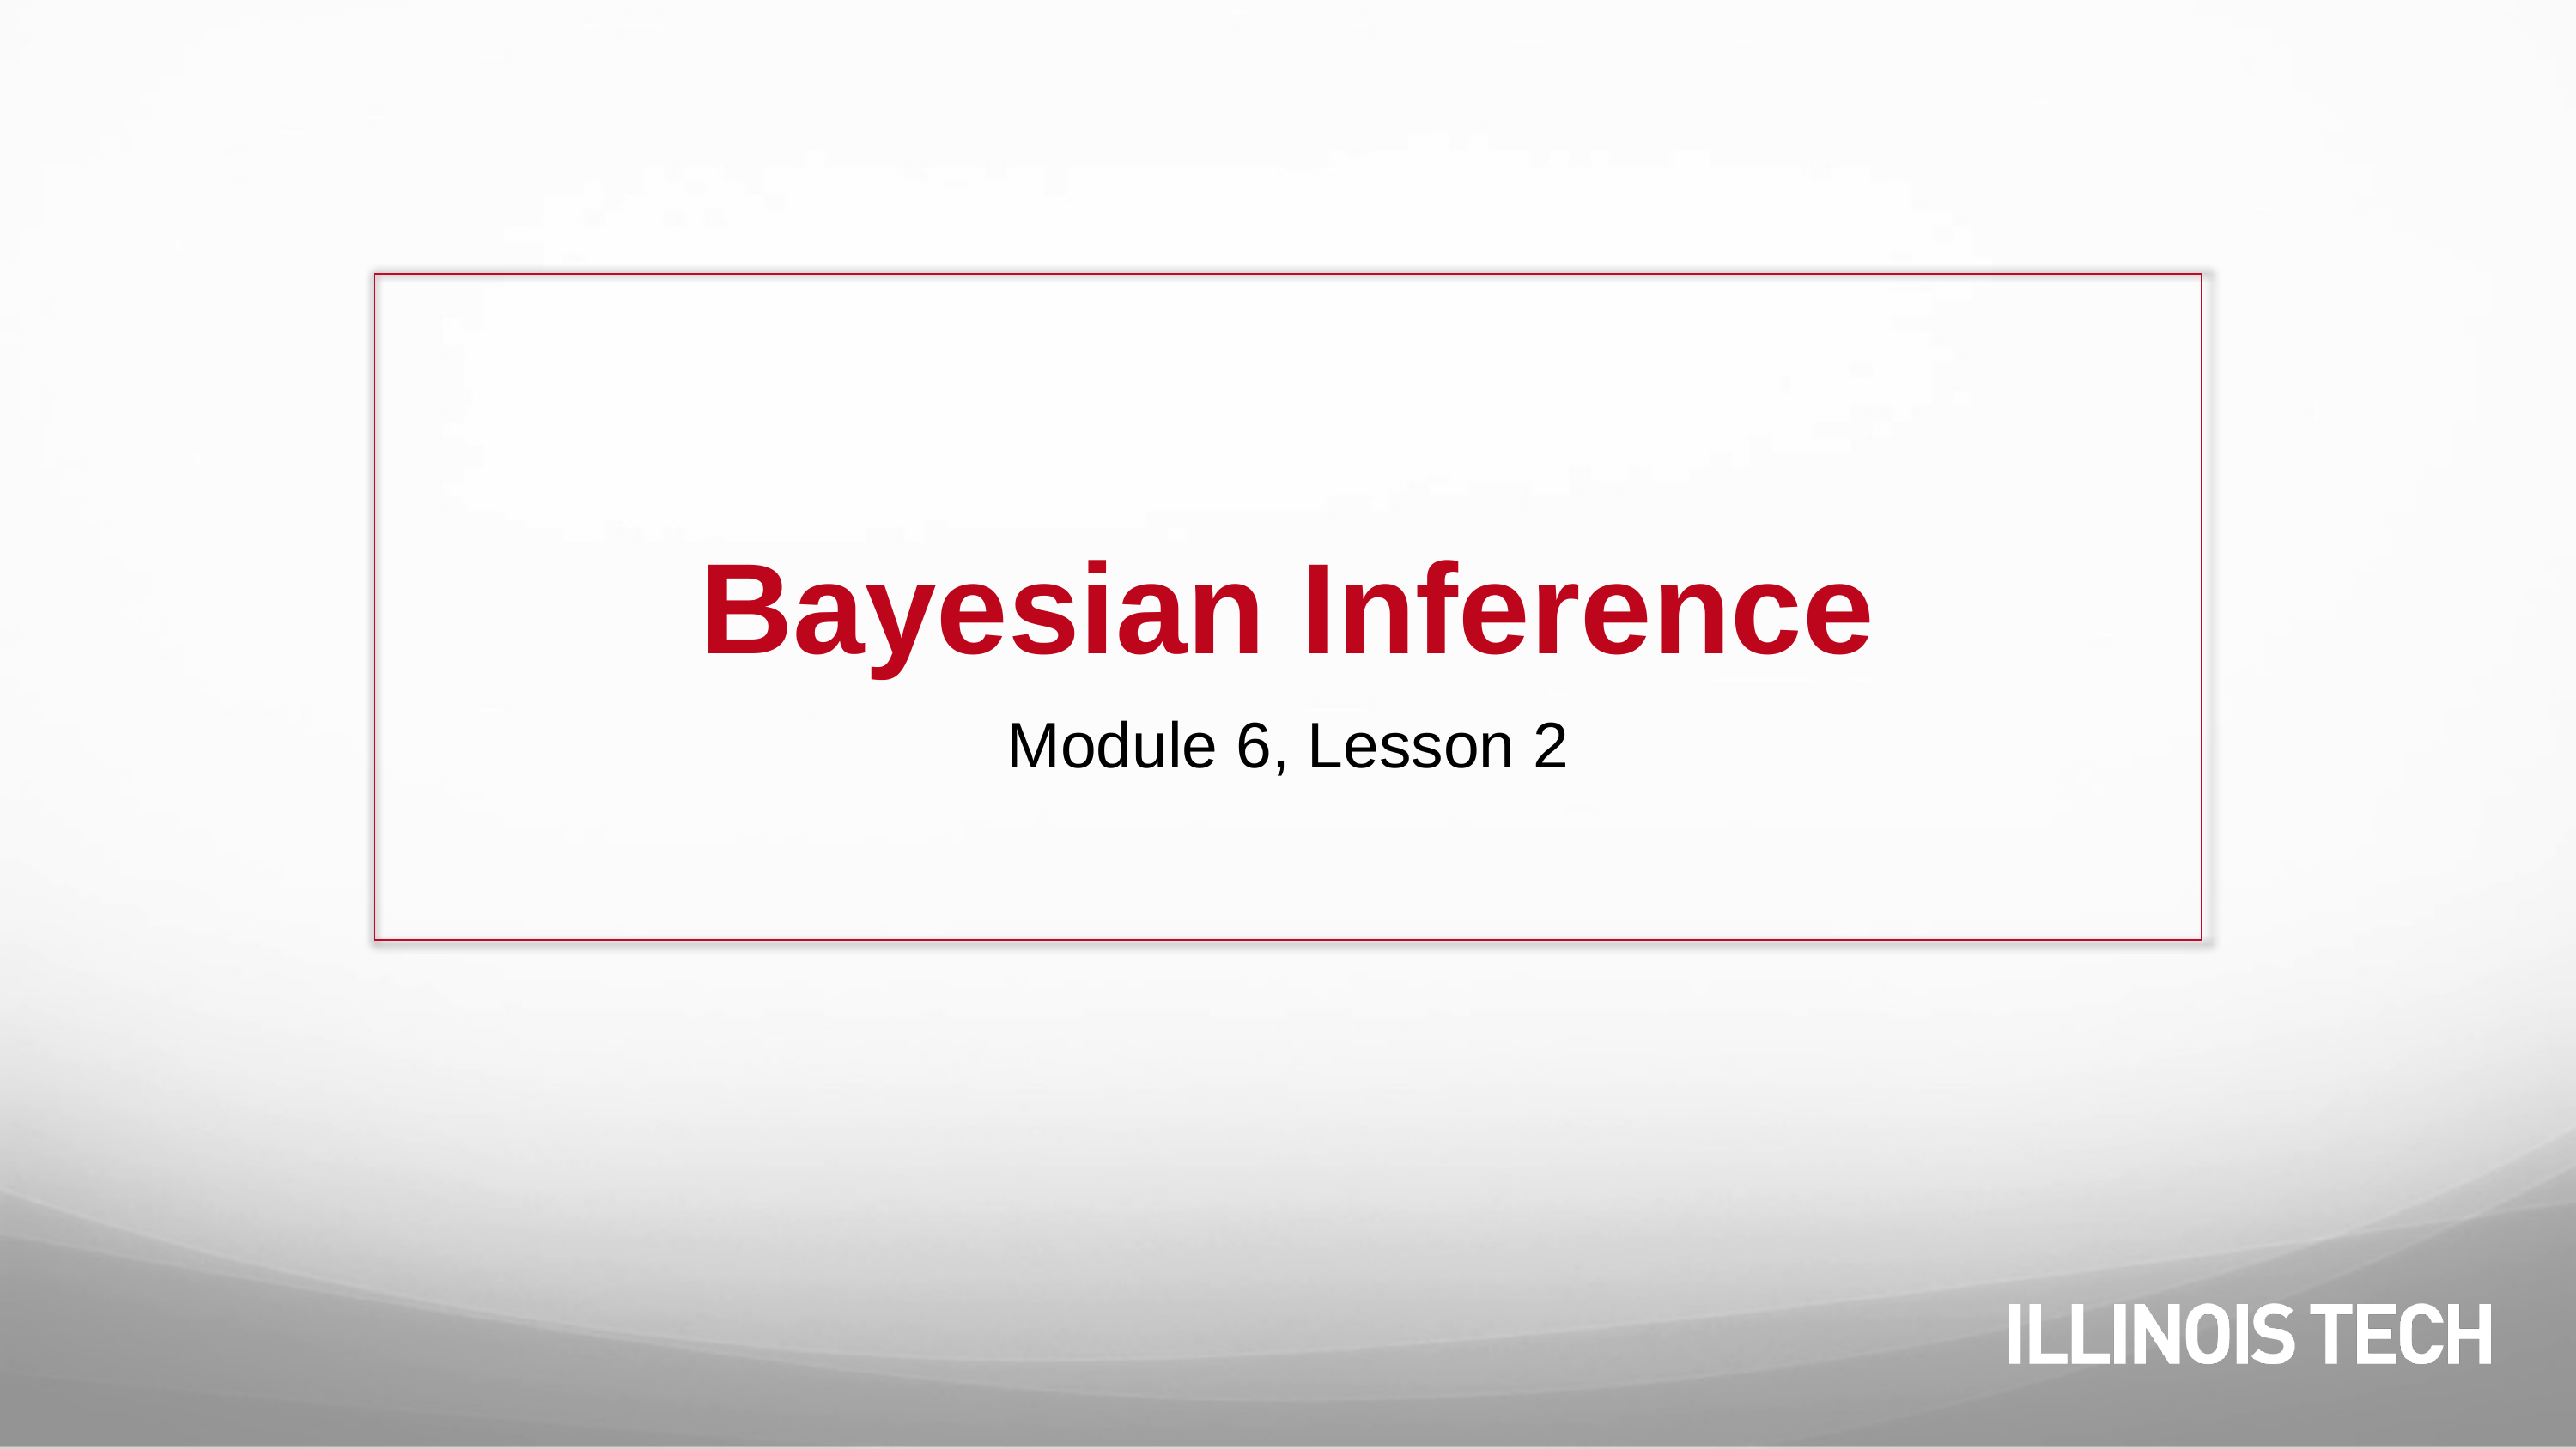

# Bayesian Inference
Module 6, Lesson 2